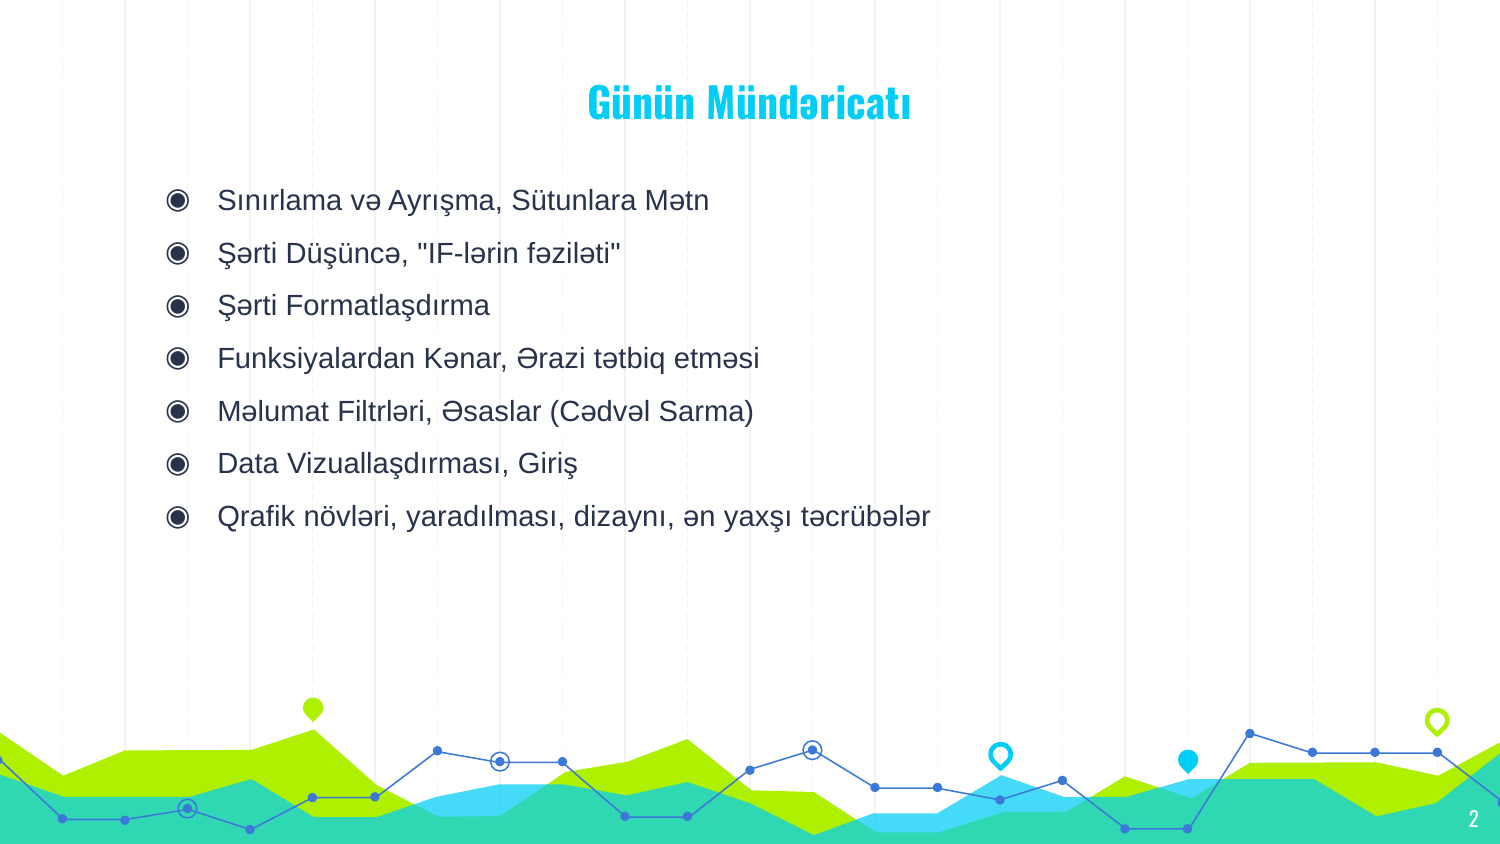

# Günün Mündəricatı
Sınırlama və Ayrışma, Sütunlara Mətn
Şərti Düşüncə, "IF-lərin fəziləti"
Şərti Formatlaşdırma
Funksiyalardan Kənar, Ərazi tətbiq etməsi
Məlumat Filtrləri, Əsaslar (Cədvəl Sarma)
Data Vizuallaşdırması, Giriş
Qrafik növləri, yaradılması, dizaynı, ən yaxşı təcrübələr
2